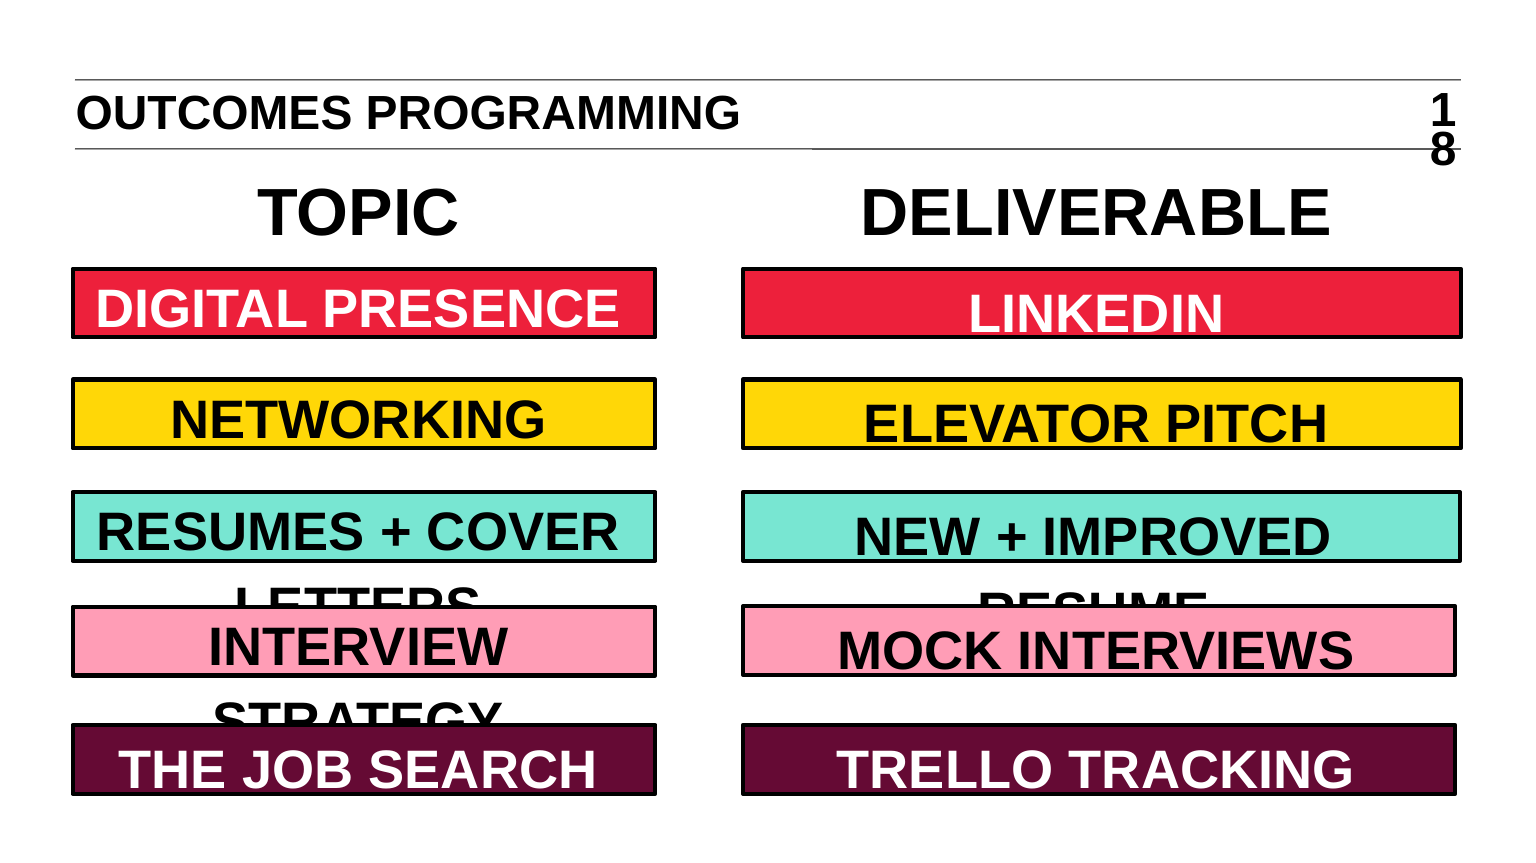

OUTCOMES programming
18
TOPIC
Deliverable
DIGITAL PRESENCE
LINKEDIN

NETWORKING
ELEVATOR PITCH

RESUMES + COVER LETTERS
New + Improved RESUME

INTERVIEW STRATEGY
MOCK INTERVIEWS

The JOB SEARCH
TreLLO tracking System